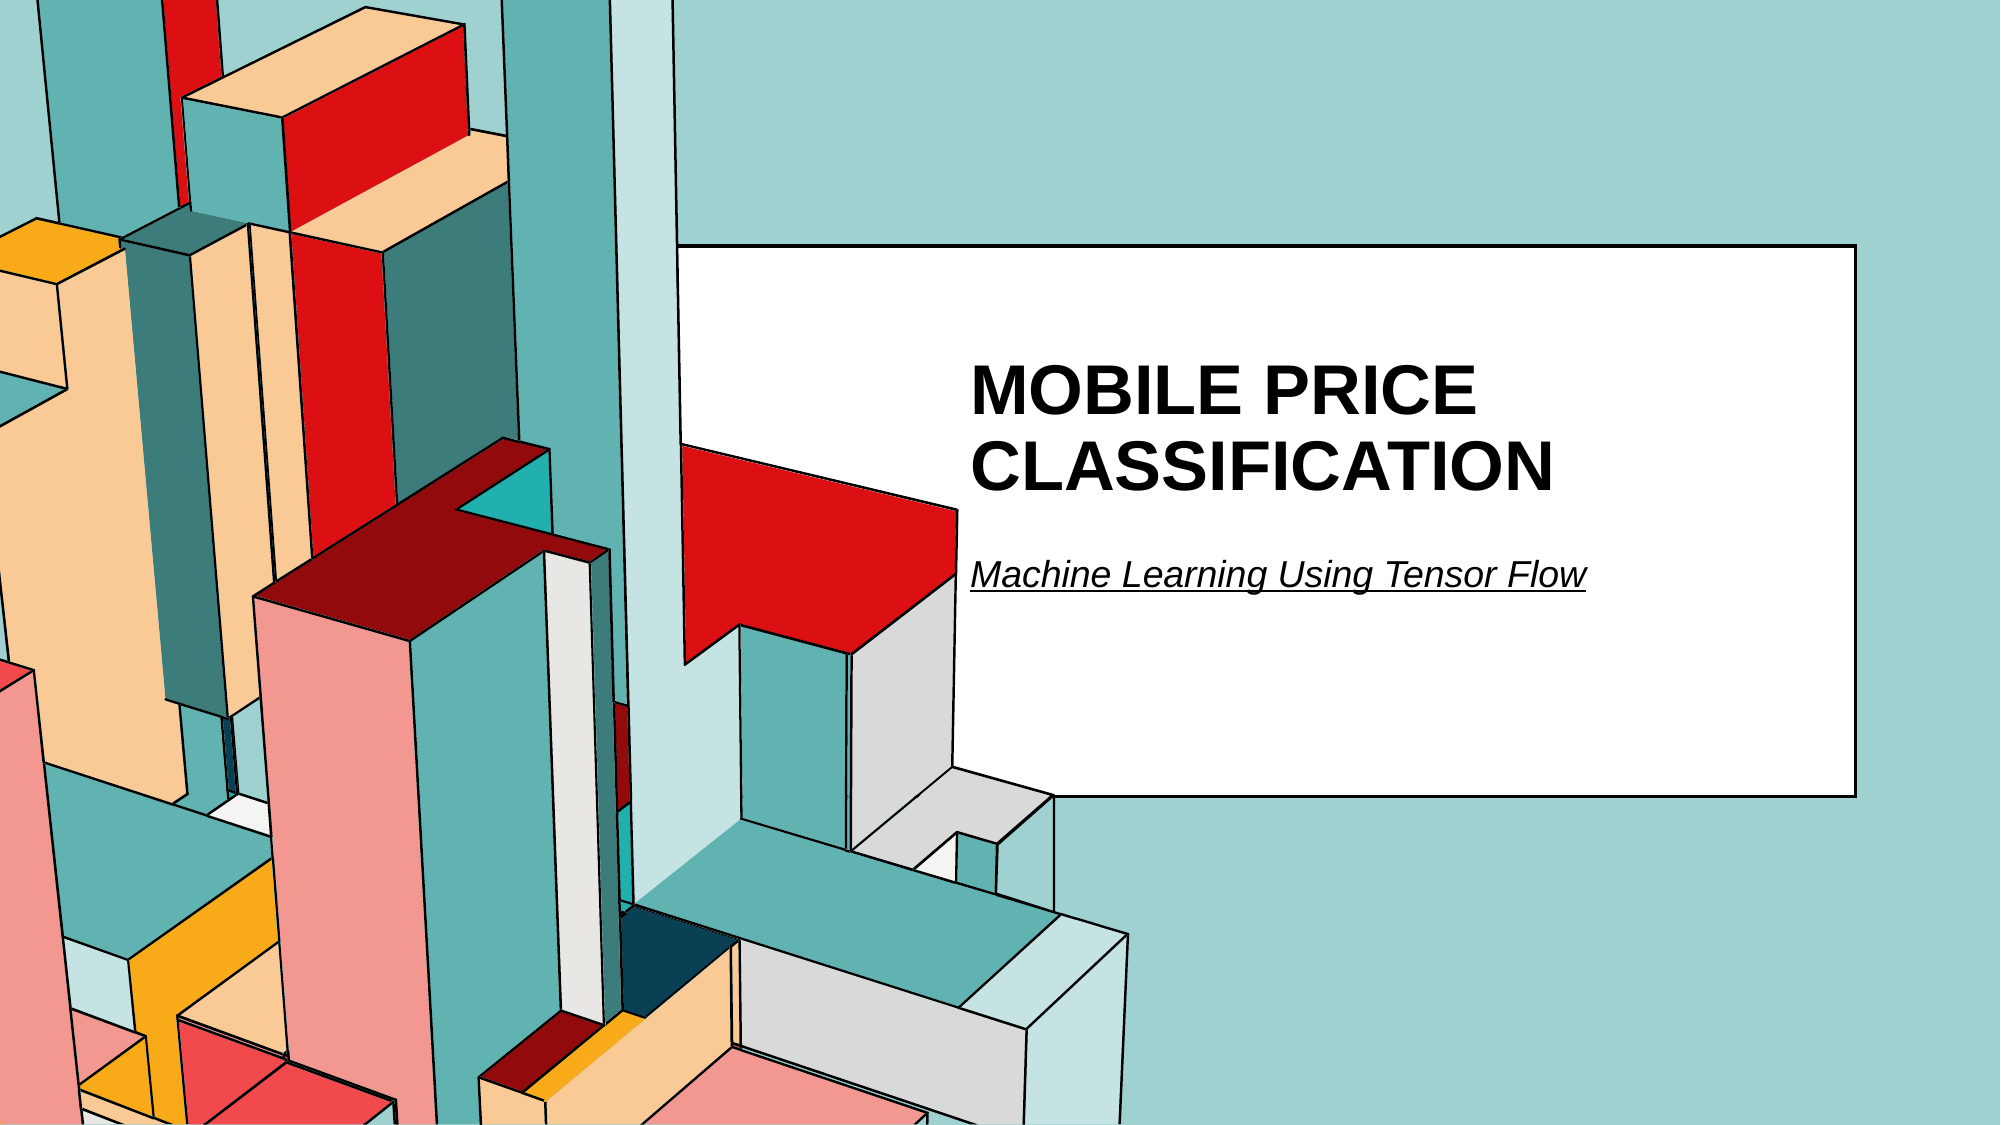

# Mobile Price Classification
Machine Learning Using Tensor Flow